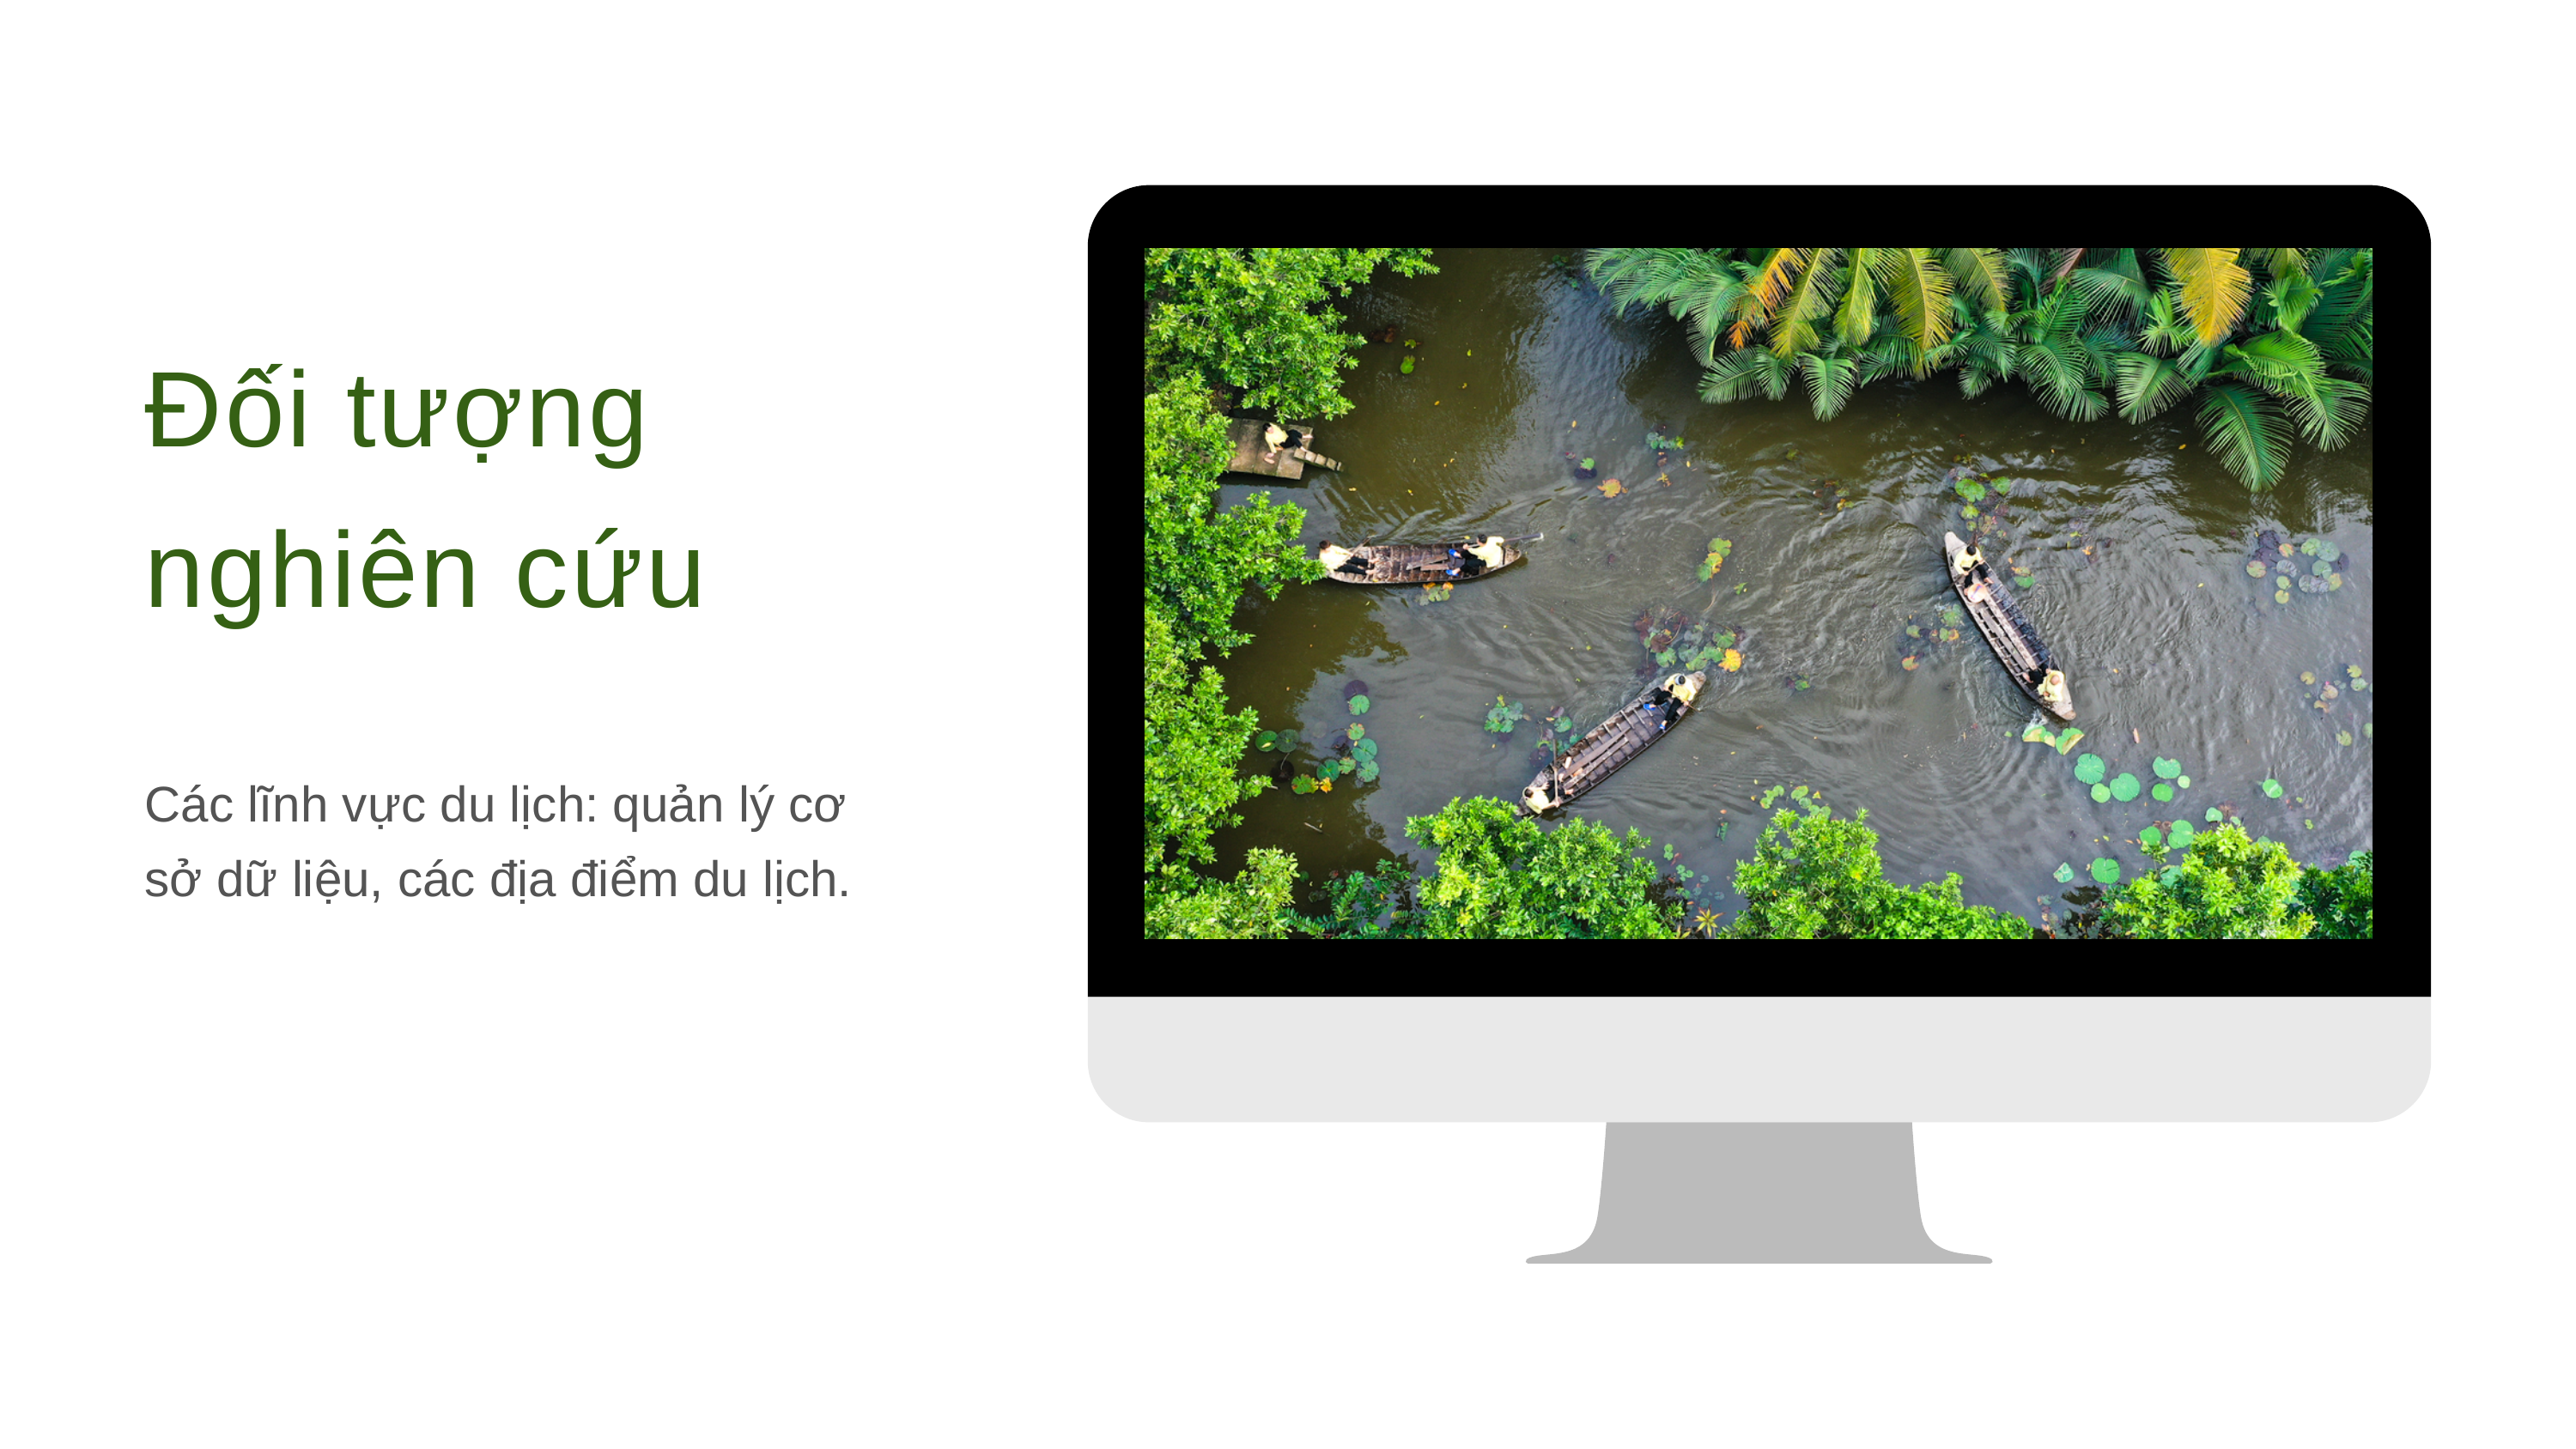

Đối tượng nghiên cứu
Các lĩnh vực du lịch: quản lý cơ sở dữ liệu, các địa điểm du lịch.